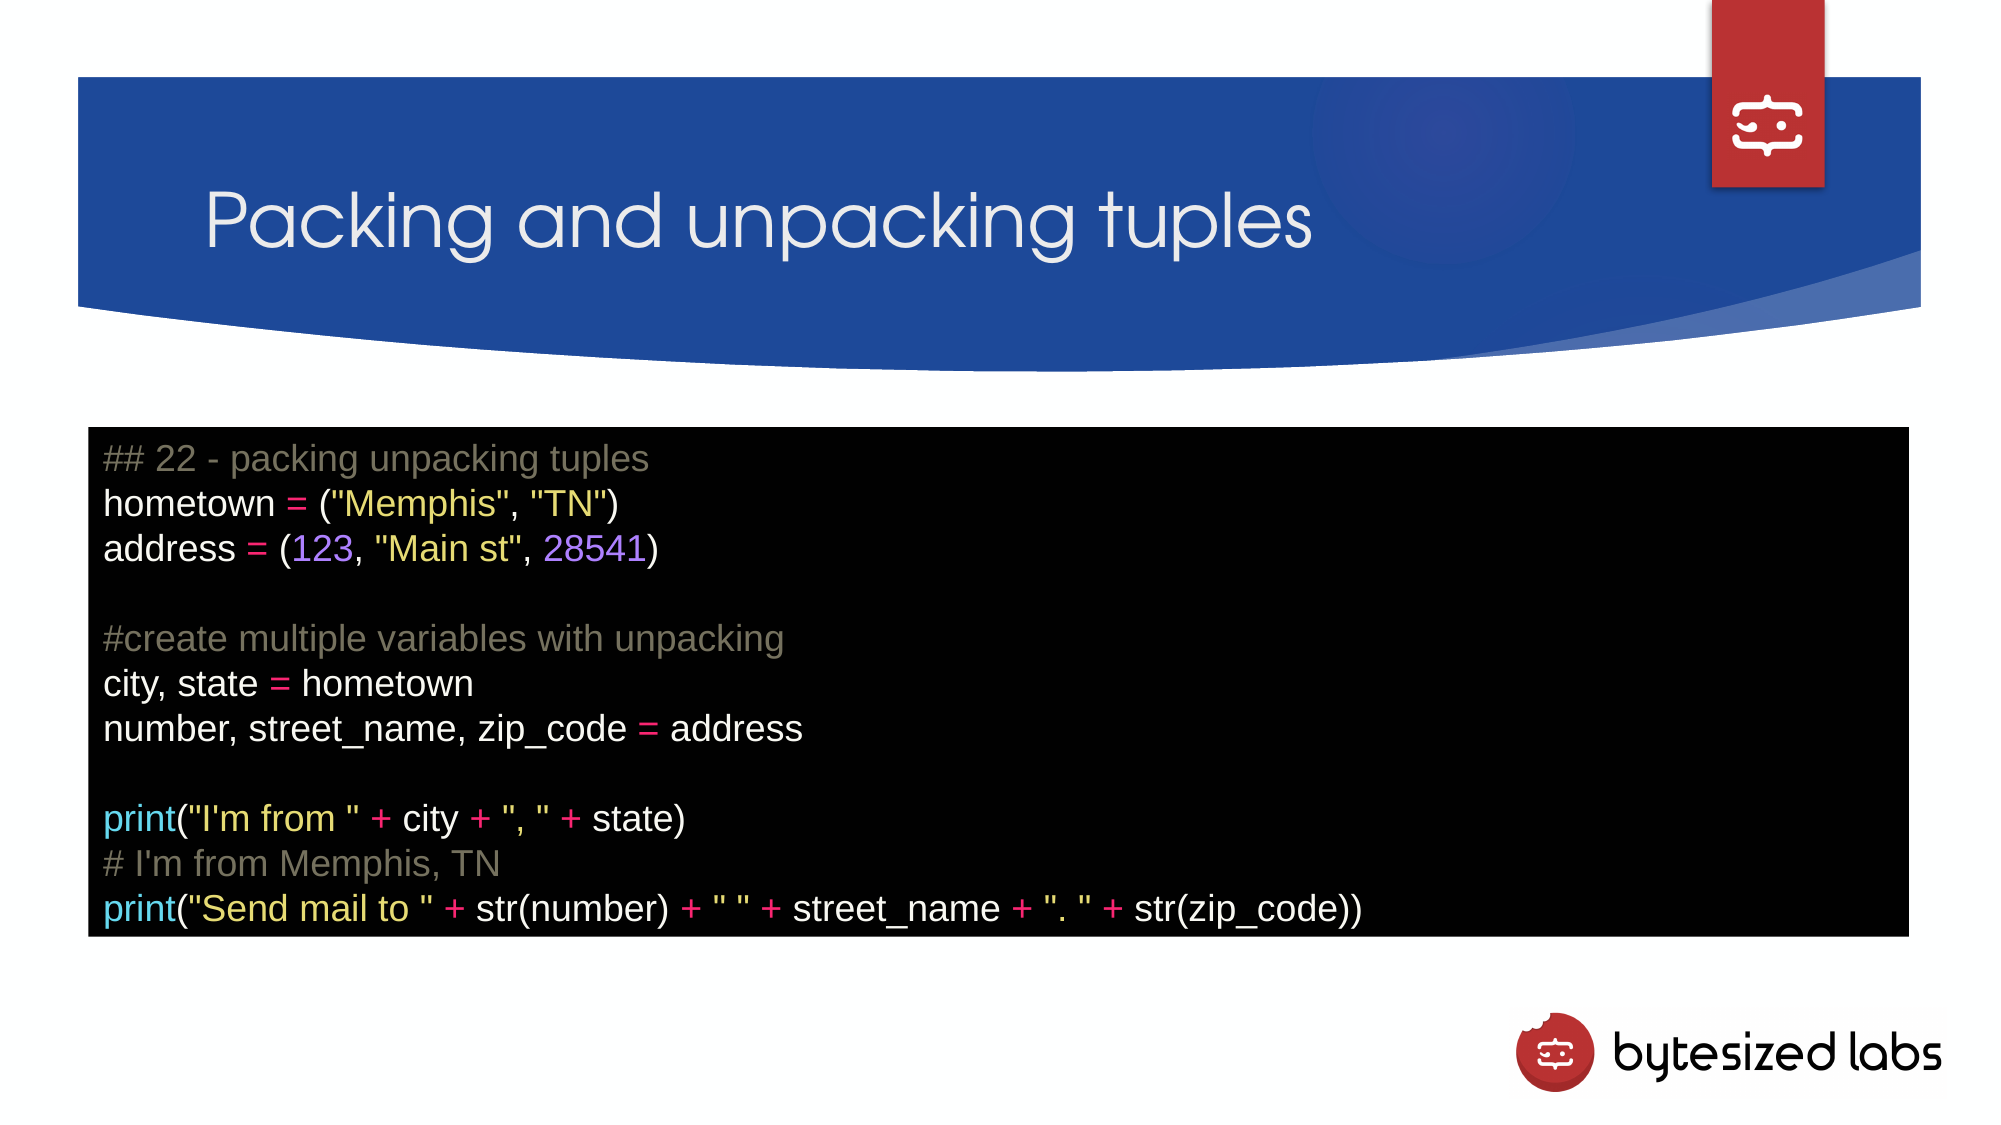

# Packing and unpacking tuples
## 22 - packing unpacking tuples
hometown = ("Memphis", "TN")
address = (123, "Main st", 28541)

#create multiple variables with unpacking
city, state = hometown
number, street_name, zip_code = address

print("I'm from " + city + ", " + state)
# I'm from Memphis, TN
print("Send mail to " + str(number) + " " + street_name + ". " + str(zip_code))